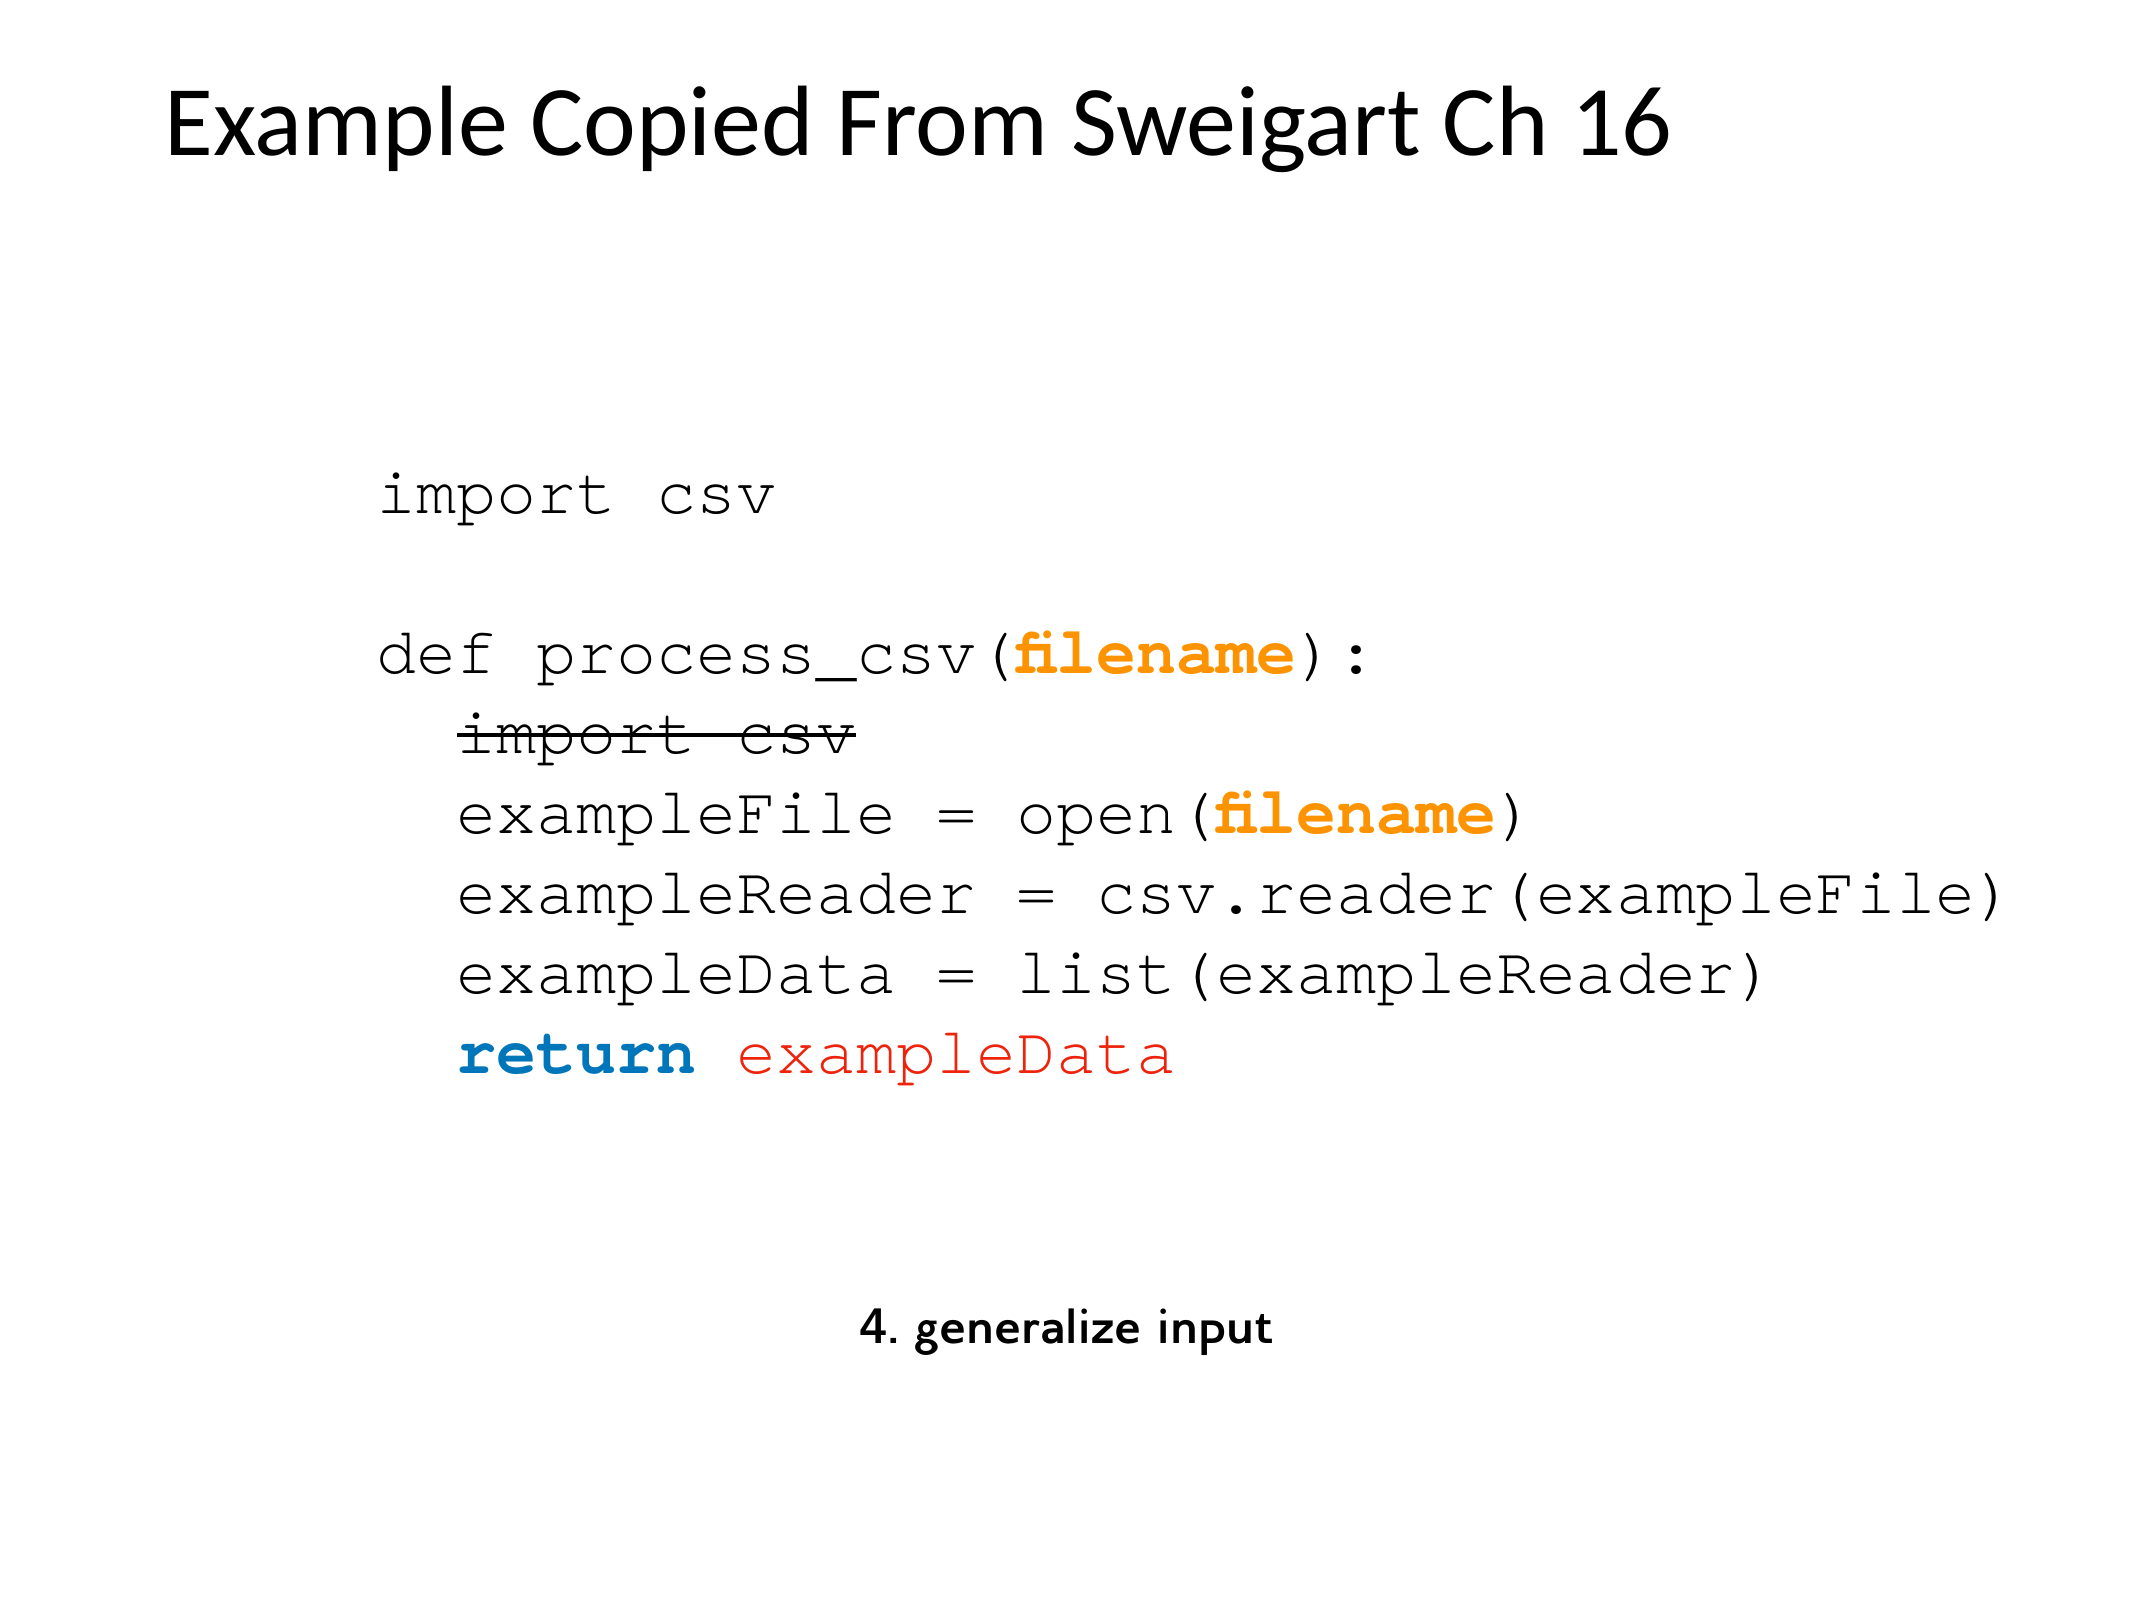

# Example Copied From Sweigart Ch 16
import csv

def process_csv(filename):
  import csv
  exampleFile = open(filename)
  exampleReader = csv.reader(exampleFile)
  exampleData = list(exampleReader)
  return exampleData
4. generalize input